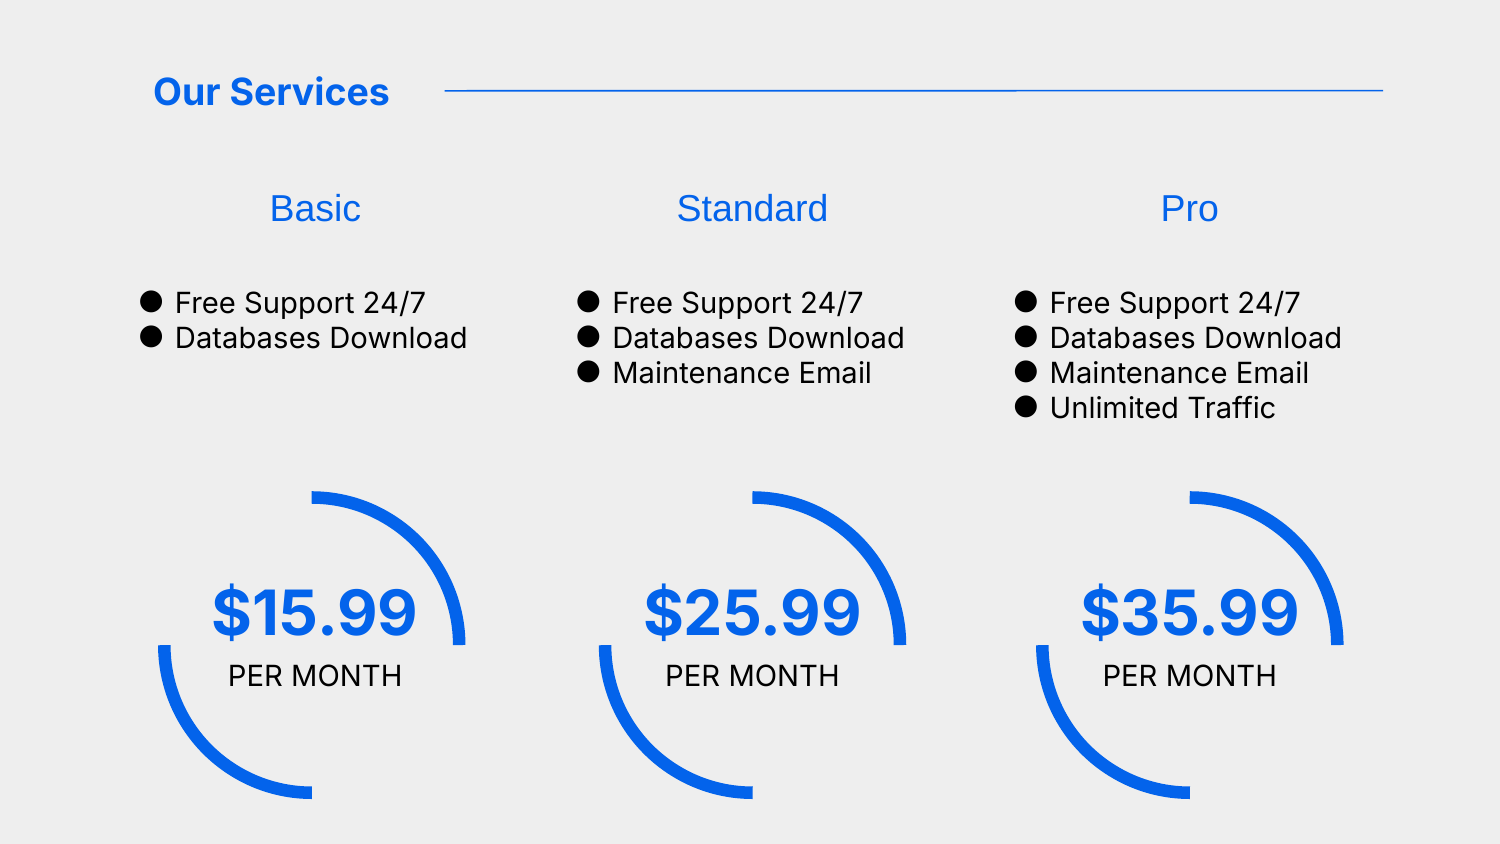

# Our Services
Basic
Standard
Pro
Free Support 24/7
Databases Download
Free Support 24/7
Databases Download
Maintenance Email
Free Support 24/7
Databases Download
Maintenance Email
Unlimited Traffic

$15.99
$25.99
$35.99
PER MONTH
PER MONTH
PER MONTH